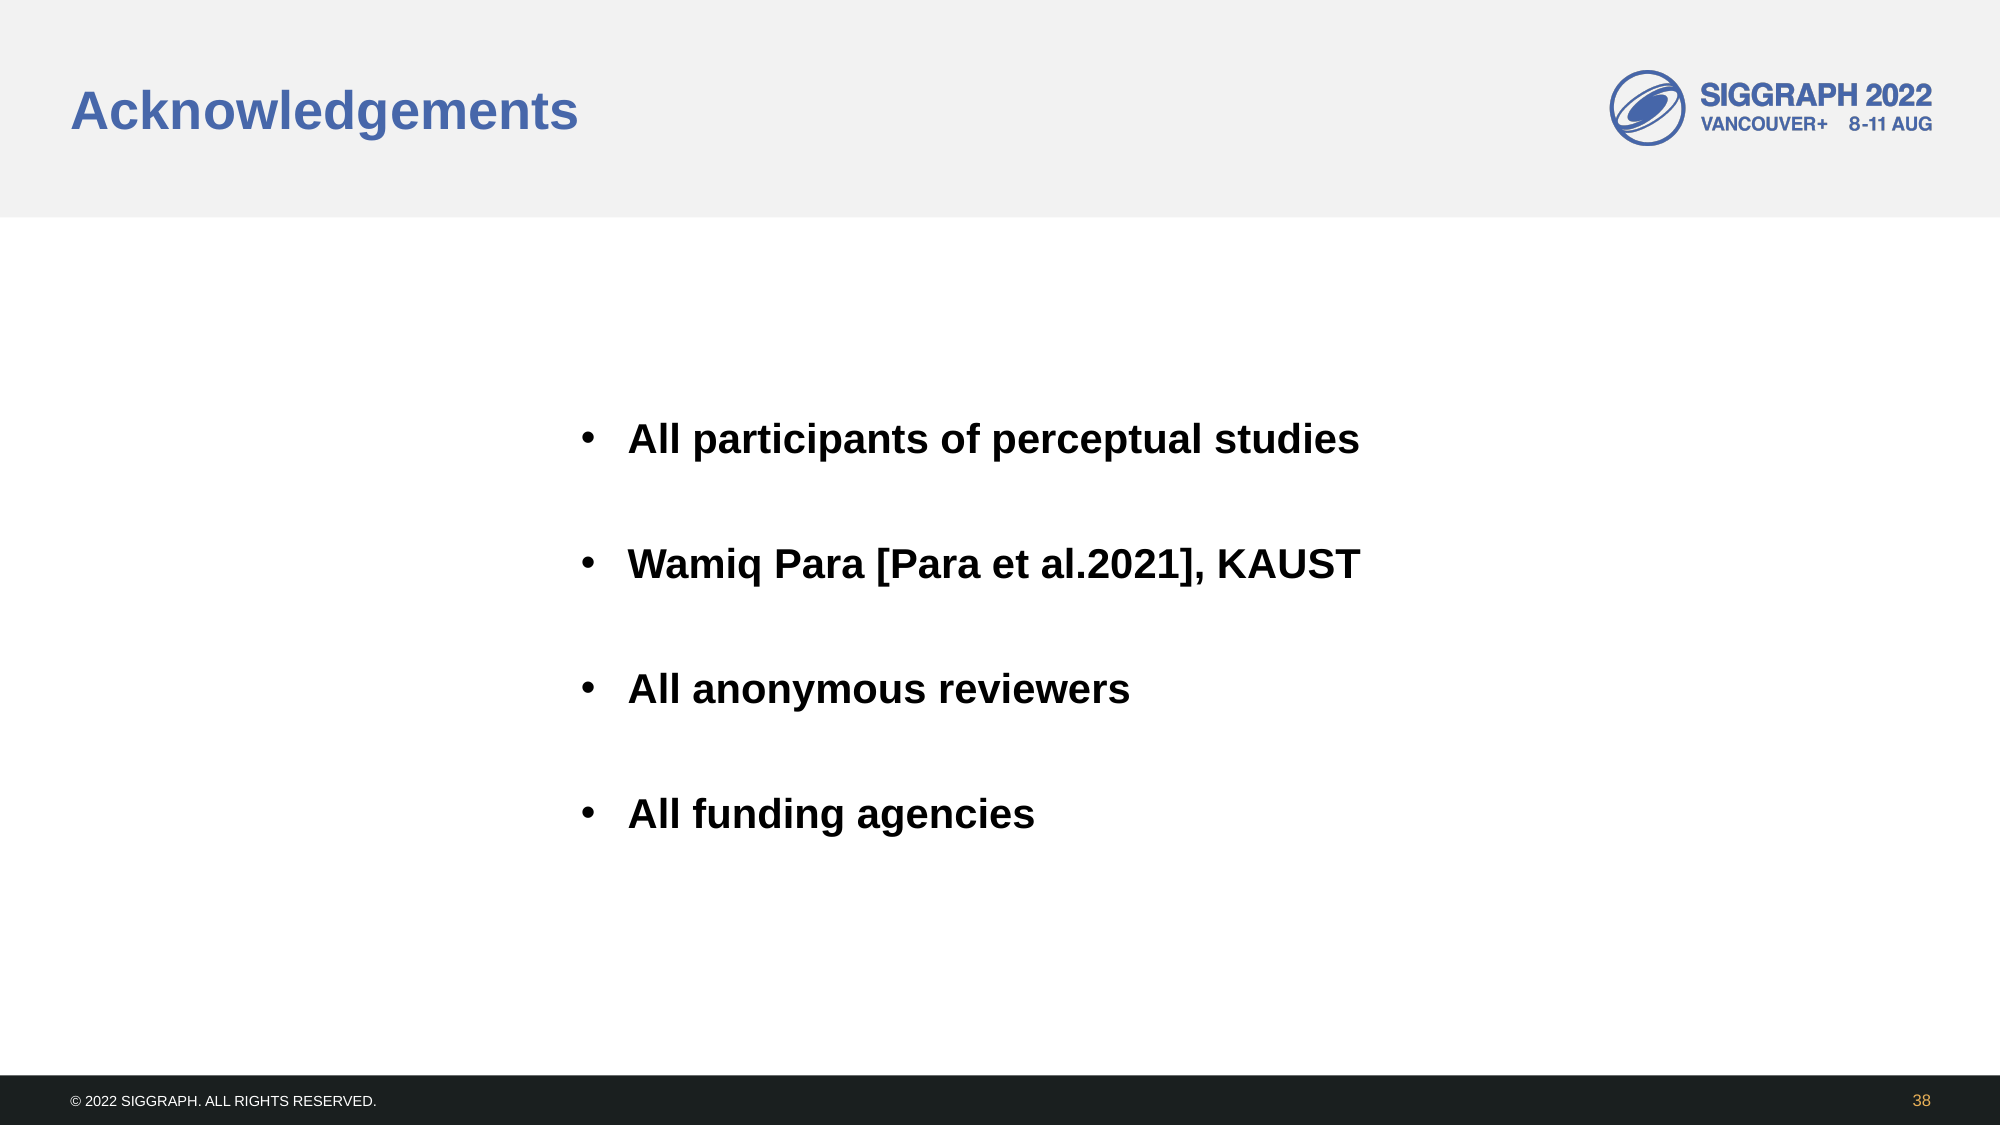

# Acknowledgements
All participants of perceptual studies

Wamiq Para [Para et al.2021], KAUST

All anonymous reviewers

All funding agencies
© 2022 SIGGRAPH. All Rights Reserved.
38